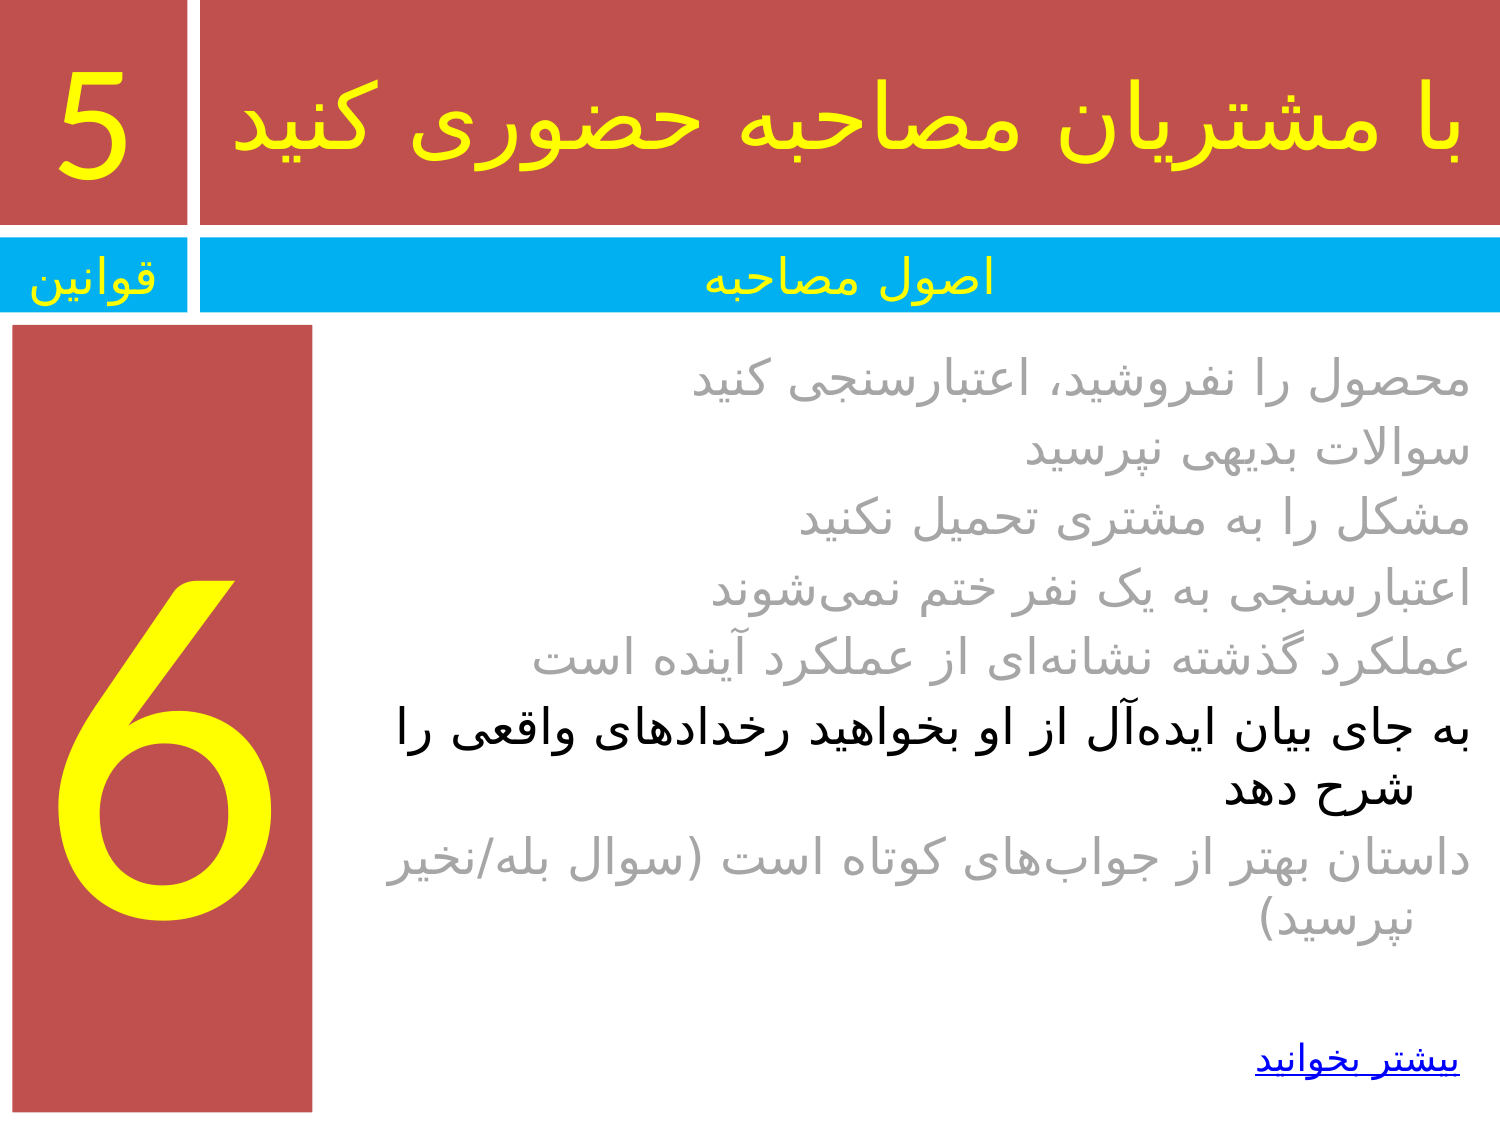

5
# با مشتریان مصاحبه حضوری کنید
قوانین
اصول مصاحبه
6
محصول را نفروشید، اعتبارسنجی کنید
سوالات بدیهی نپرسید
مشکل را به مشتری تحمیل نکنید
اعتبارسنجی به یک نفر ختم نمی‌شوند
عملکرد گذشته نشانه‌ای از عملکرد آینده است
به جای بیان ایده‌آل از او بخواهید رخدادهای واقعی را شرح دهد
داستان بهتر از جواب‌های کوتاه است (سوال بله/نخیر نپرسید)
بیشتر بخوانید